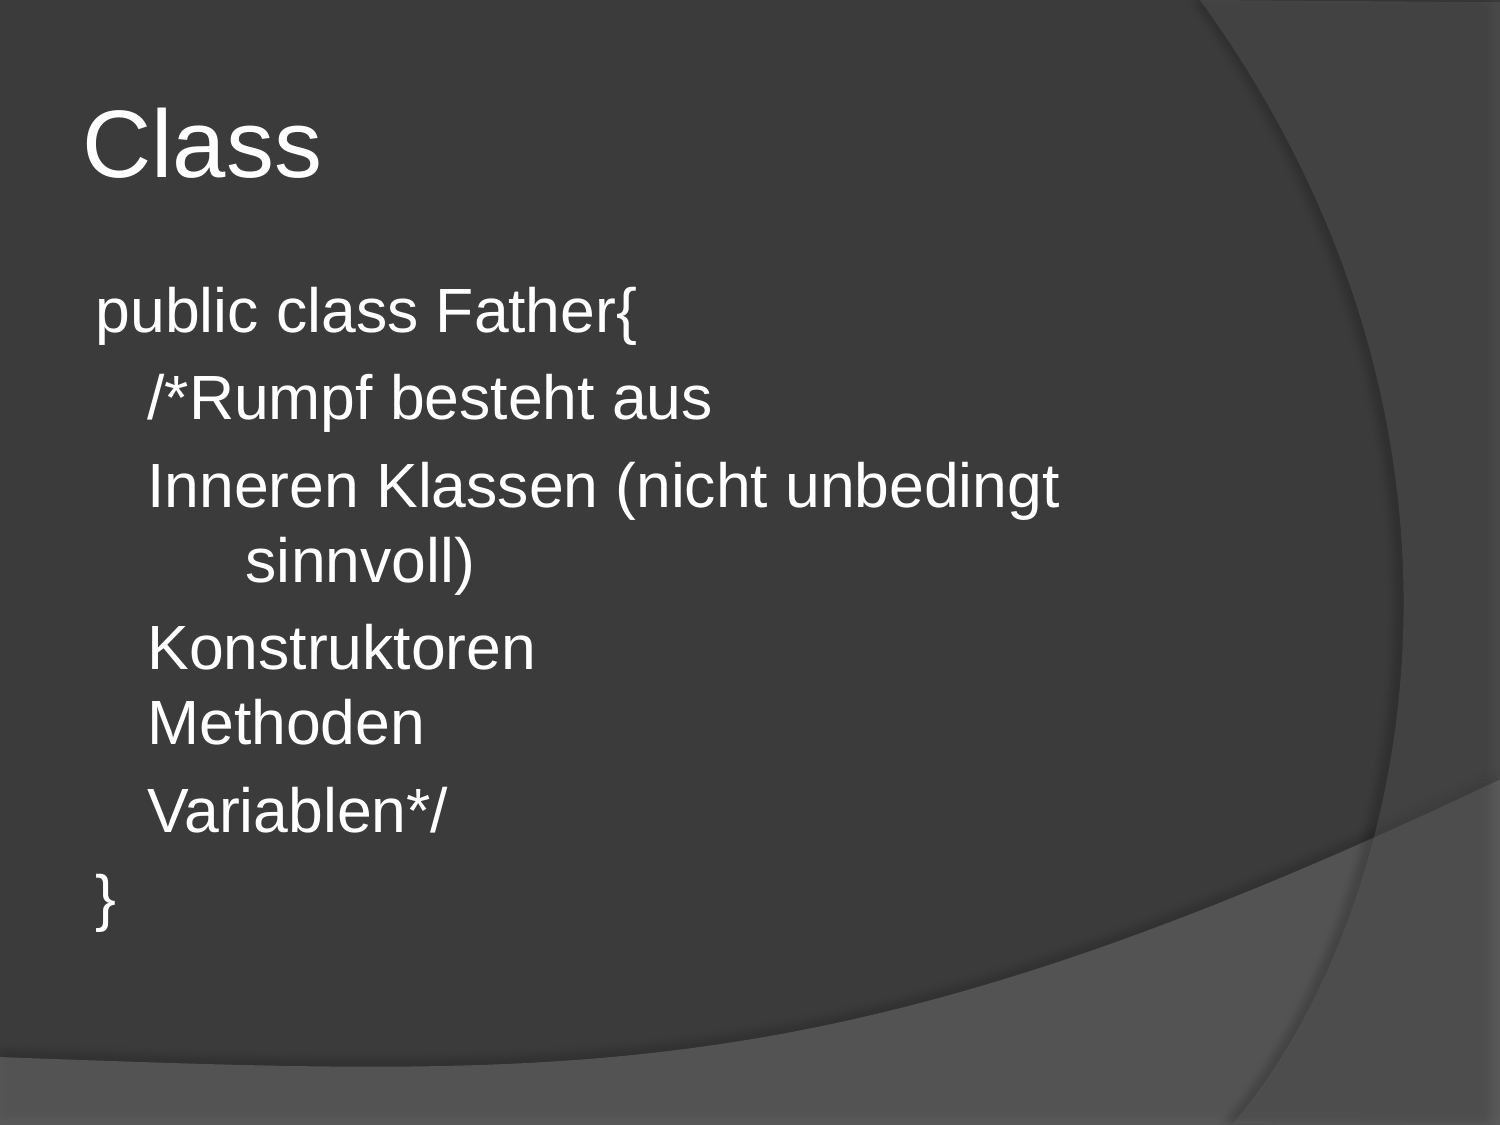

# Class
public class Father{
   /*Rumpf besteht aus
   Inneren Klassen (nicht unbedingt     	sinnvoll)
   Konstruktoren
   Methoden
   Variablen*/
}